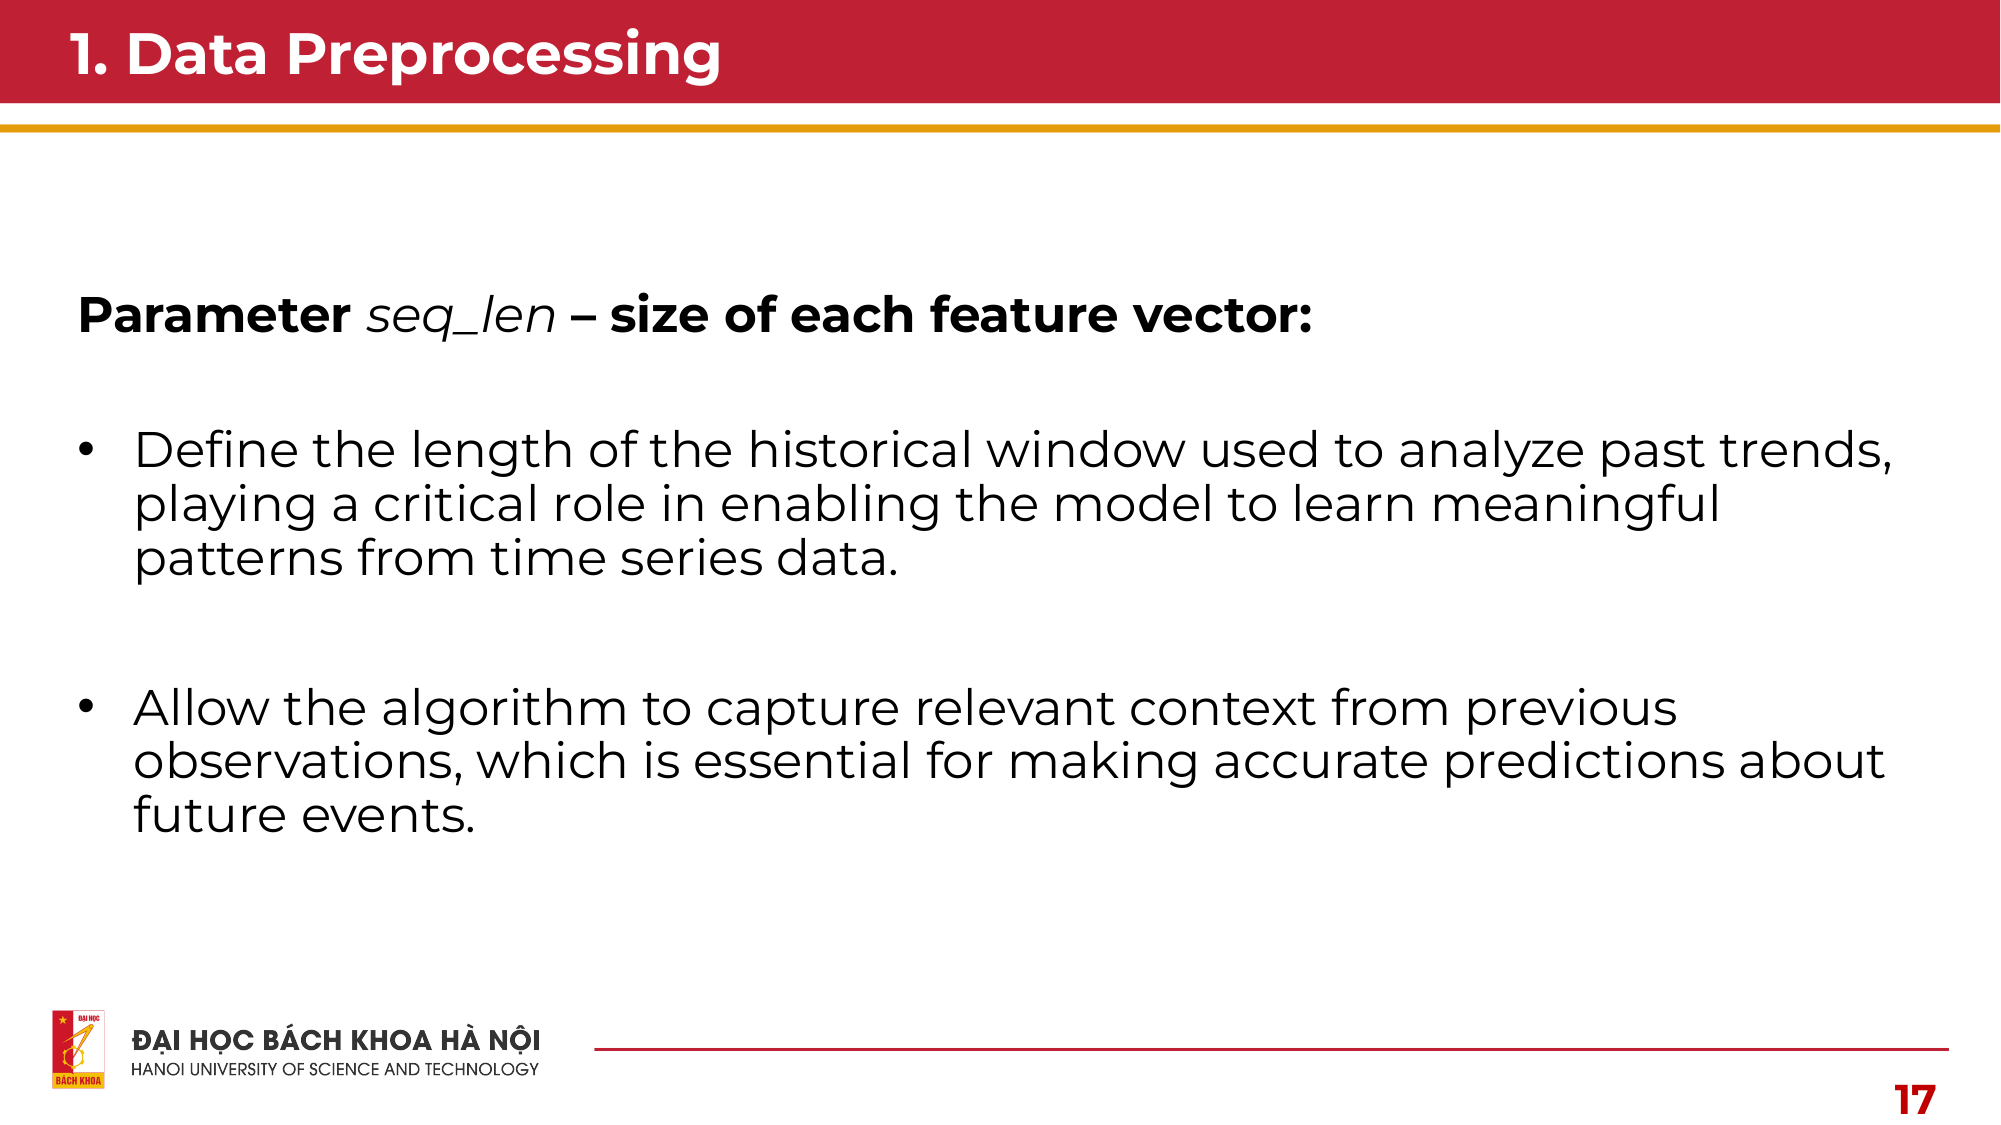

1. Data Preprocessing
Parameter seq_len – size of each feature vector:
Define the length of the historical window used to analyze past trends, playing a critical role in enabling the model to learn meaningful patterns from time series data.

Allow the algorithm to capture relevant context from previous observations, which is essential for making accurate predictions about future events.

17